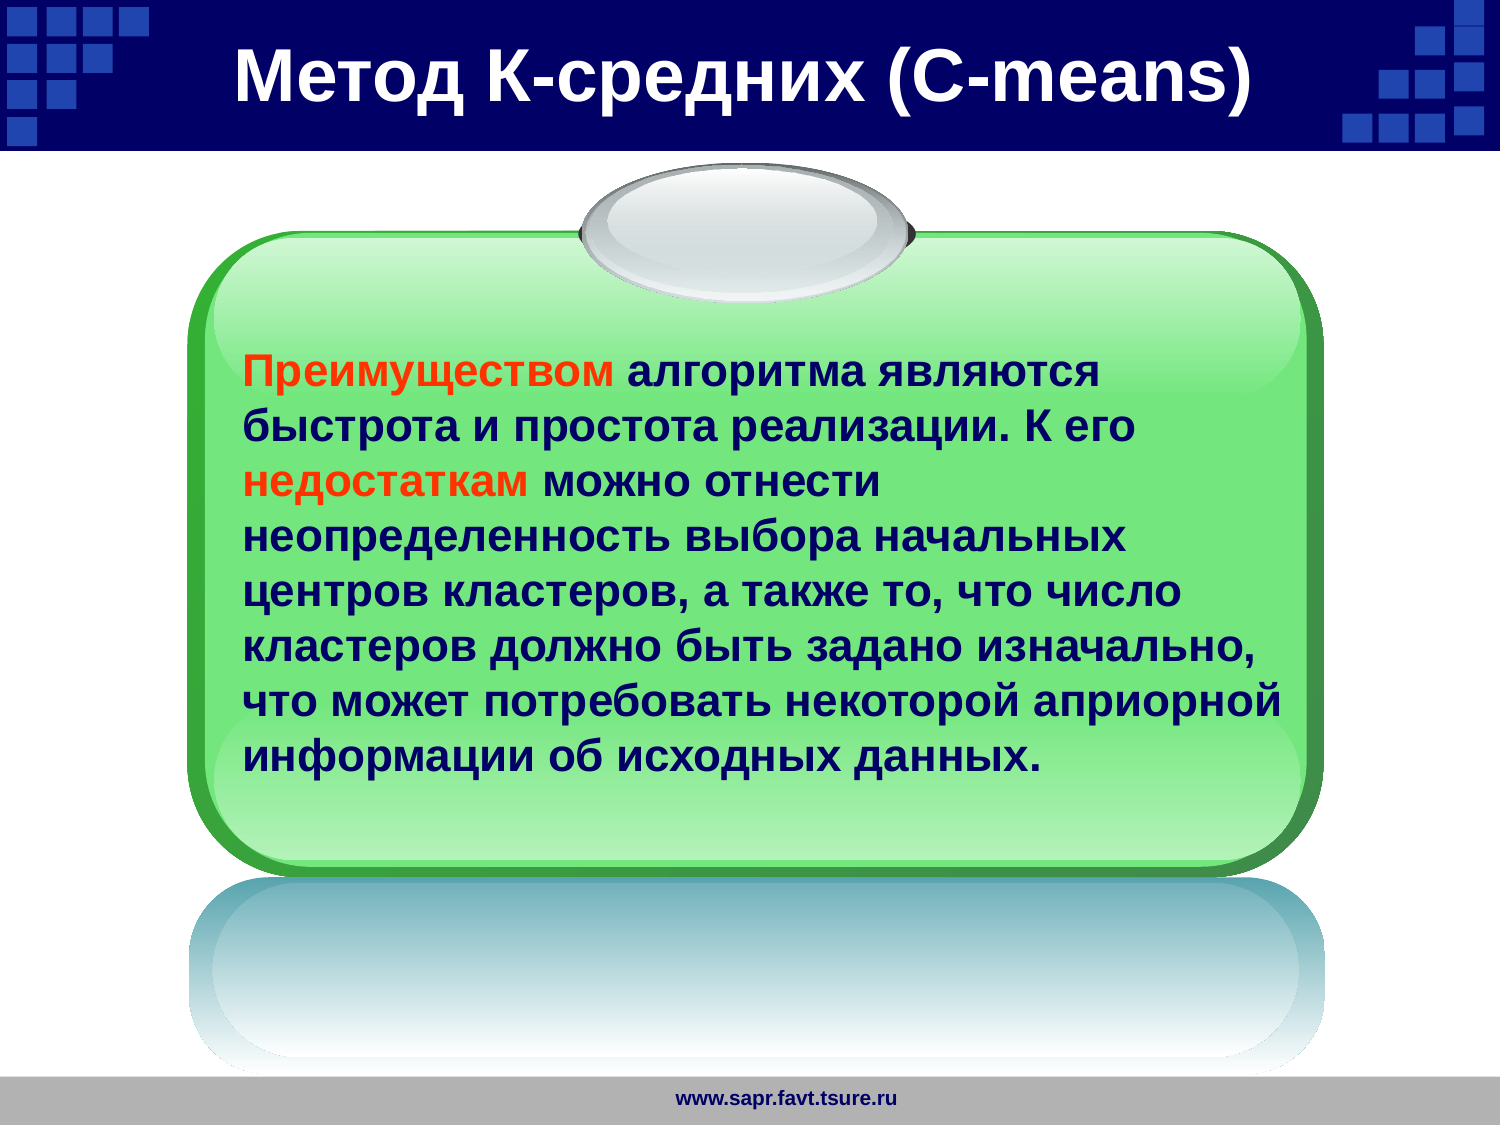

Метод К-средних (C-means)

Преимуществом алгоритма являются быстрота и простота реализации. К его недостаткам можно отнести неопределенность выбора начальных центров кластеров, а также то, что число кластеров должно быть задано изначально, что может потребовать некоторой априорной информации об исходных данных.

www.sapr.favt.tsure.ru